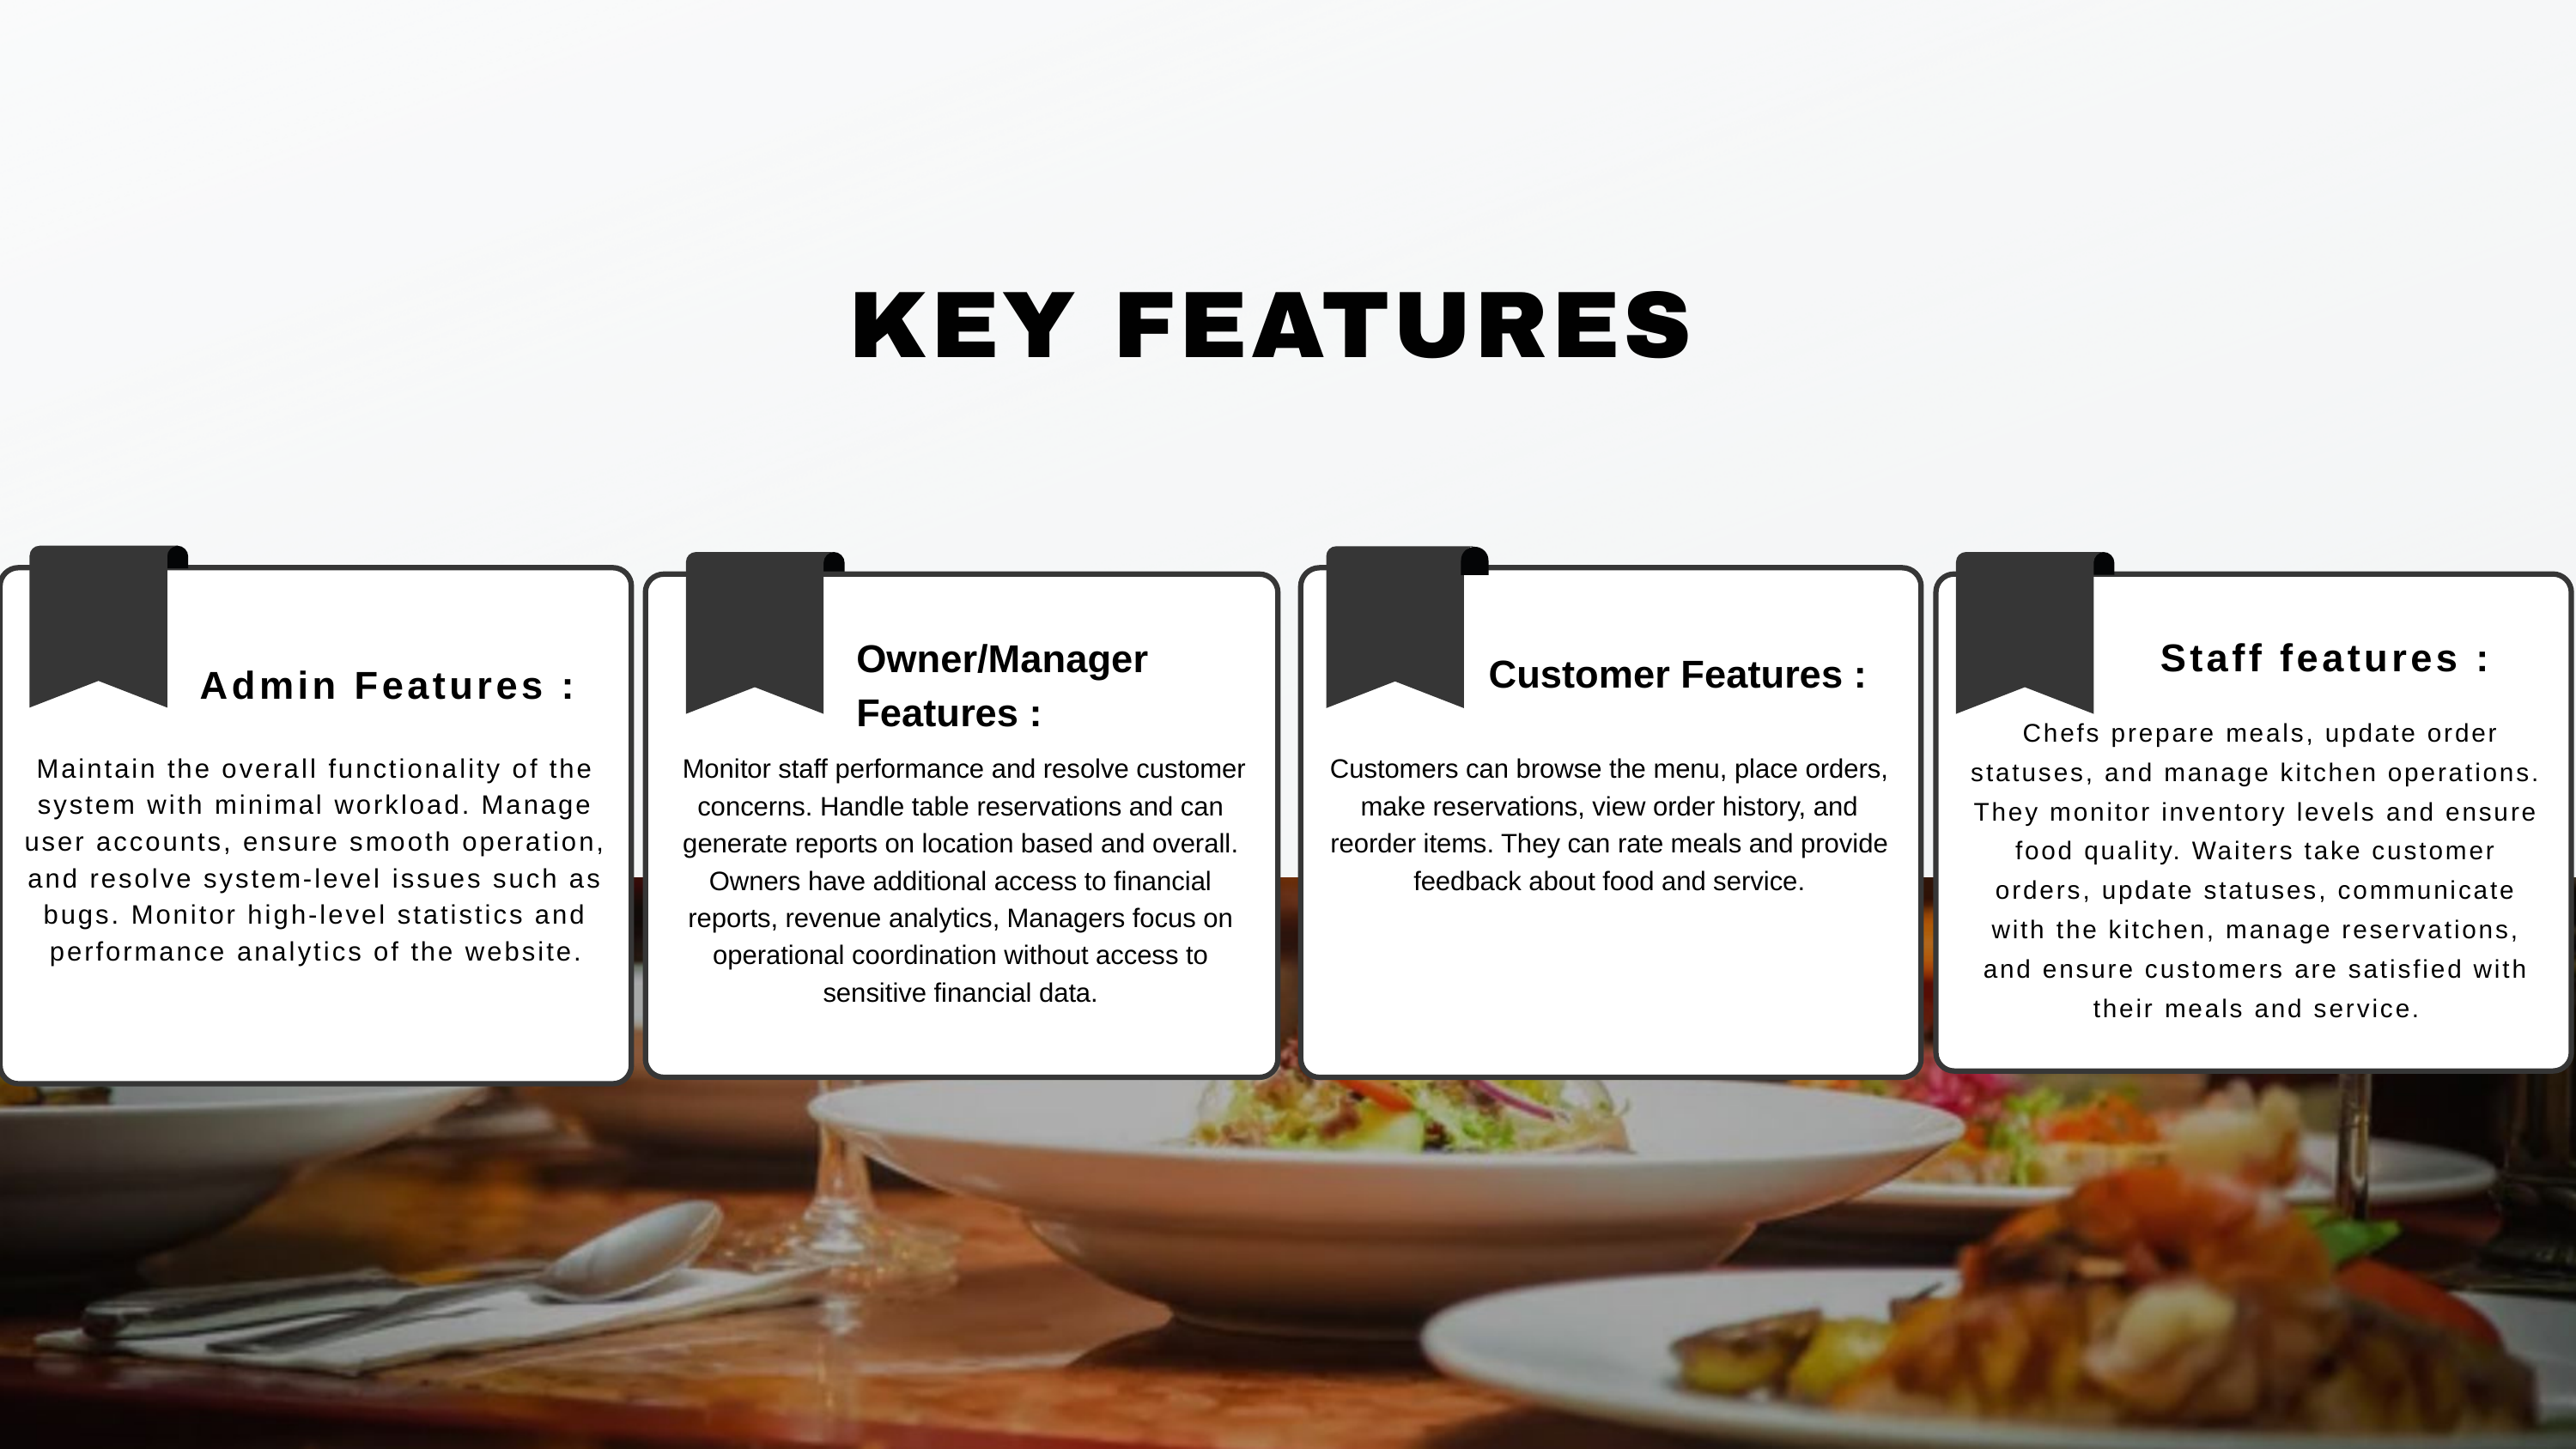

KEY FEATURES

Staff features :
Owner/Manager Features :
Customer Features :
Admin Features :
 Chefs prepare meals, update order statuses, and manage kitchen operations. They monitor inventory levels and ensure food quality. Waiters take customer orders, update statuses, communicate with the kitchen, manage reservations, and ensure customers are satisfied with their meals and service.
Maintain the overall functionality of the system with minimal workload. Manage user accounts, ensure smooth operation, and resolve system-level issues such as bugs. Monitor high-level statistics and performance analytics of the website.

 Monitor staff performance and resolve customer concerns. Handle table reservations and can generate reports on location based and overall. Owners have additional access to financial reports, revenue analytics, Managers focus on operational coordination without access to sensitive financial data.

Customers can browse the menu, place orders, make reservations, view order history, and reorder items. They can rate meals and provide feedback about food and service.